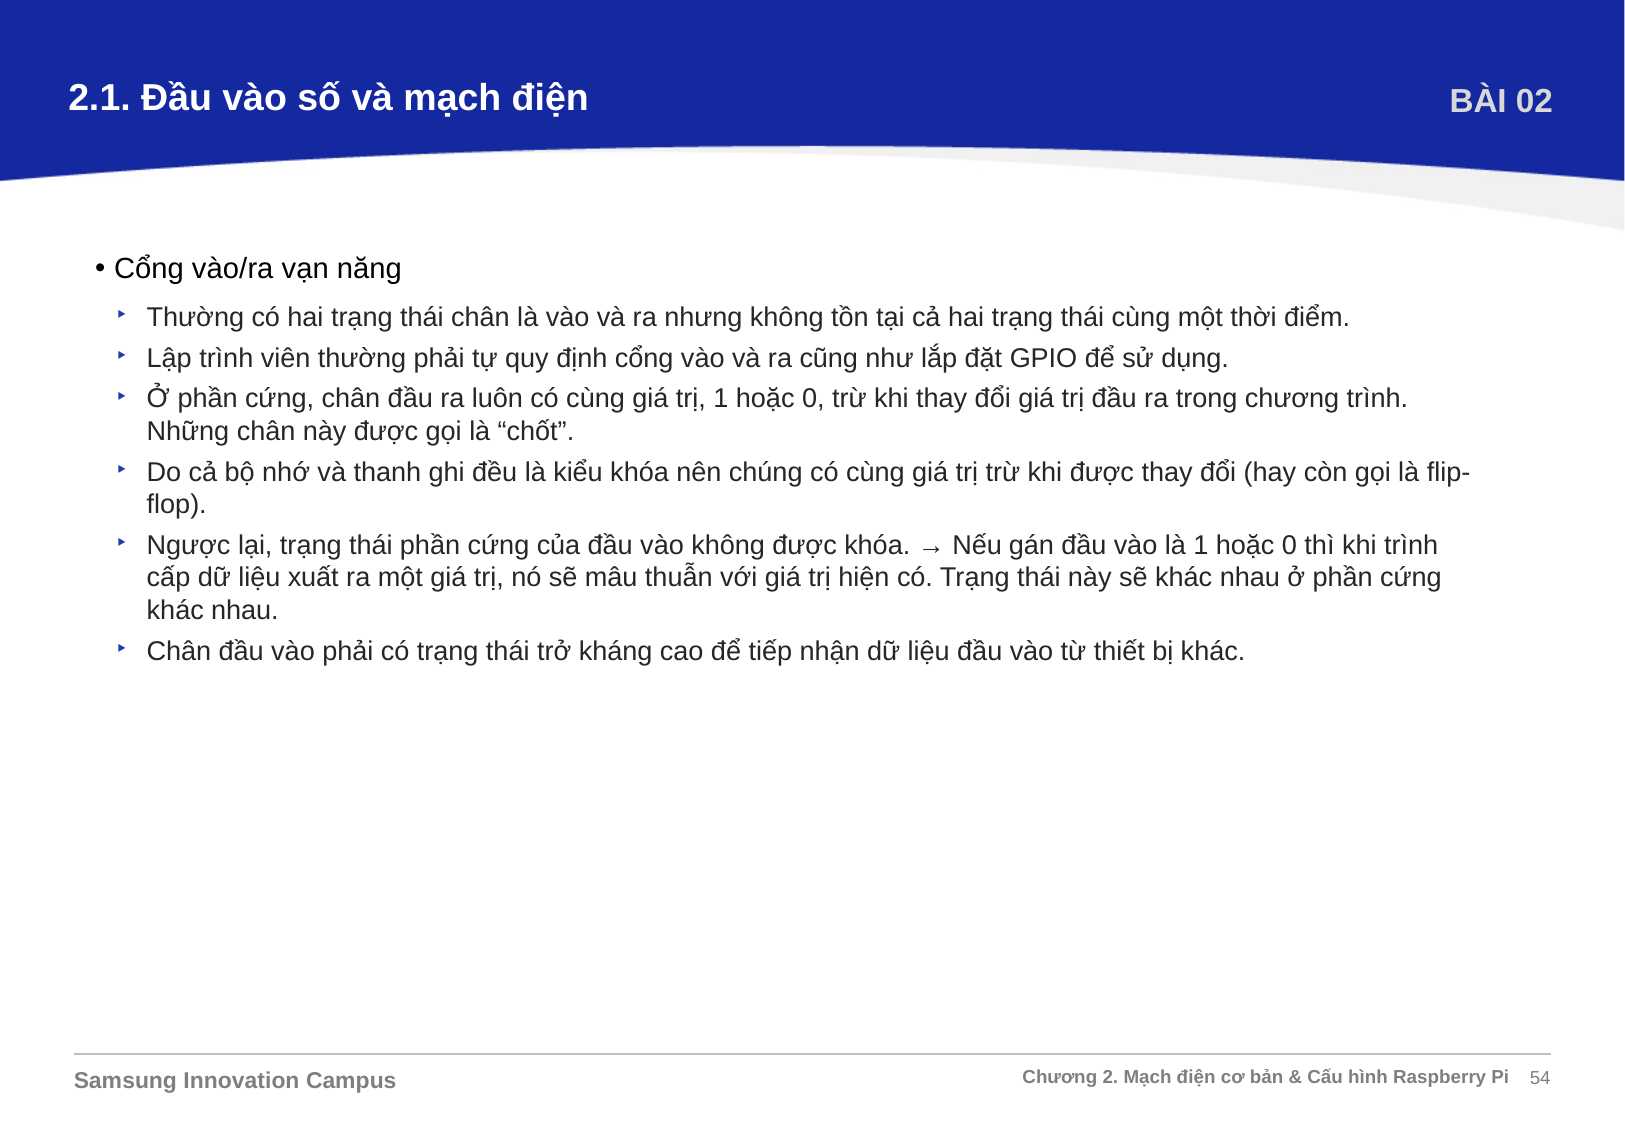

2.1. Đầu vào số và mạch điện
BÀI 02
Cổng vào/ra vạn năng
Thường có hai trạng thái chân là vào và ra nhưng không tồn tại cả hai trạng thái cùng một thời điểm.
Lập trình viên thường phải tự quy định cổng vào và ra cũng như lắp đặt GPIO để sử dụng.
Ở phần cứng, chân đầu ra luôn có cùng giá trị, 1 hoặc 0, trừ khi thay đổi giá trị đầu ra trong chương trình. Những chân này được gọi là “chốt”.
Do cả bộ nhớ và thanh ghi đều là kiểu khóa nên chúng có cùng giá trị trừ khi được thay đổi (hay còn gọi là flip-flop).
Ngược lại, trạng thái phần cứng của đầu vào không được khóa. → Nếu ​​gán đầu vào là 1 hoặc 0 thì khi trình cấp dữ liệu xuất ra một giá trị, nó sẽ mâu thuẫn với giá trị hiện có. Trạng thái này sẽ khác nhau ở phần cứng khác nhau.
Chân đầu vào phải có trạng thái trở kháng cao để tiếp nhận dữ liệu đầu vào từ thiết bị khác.